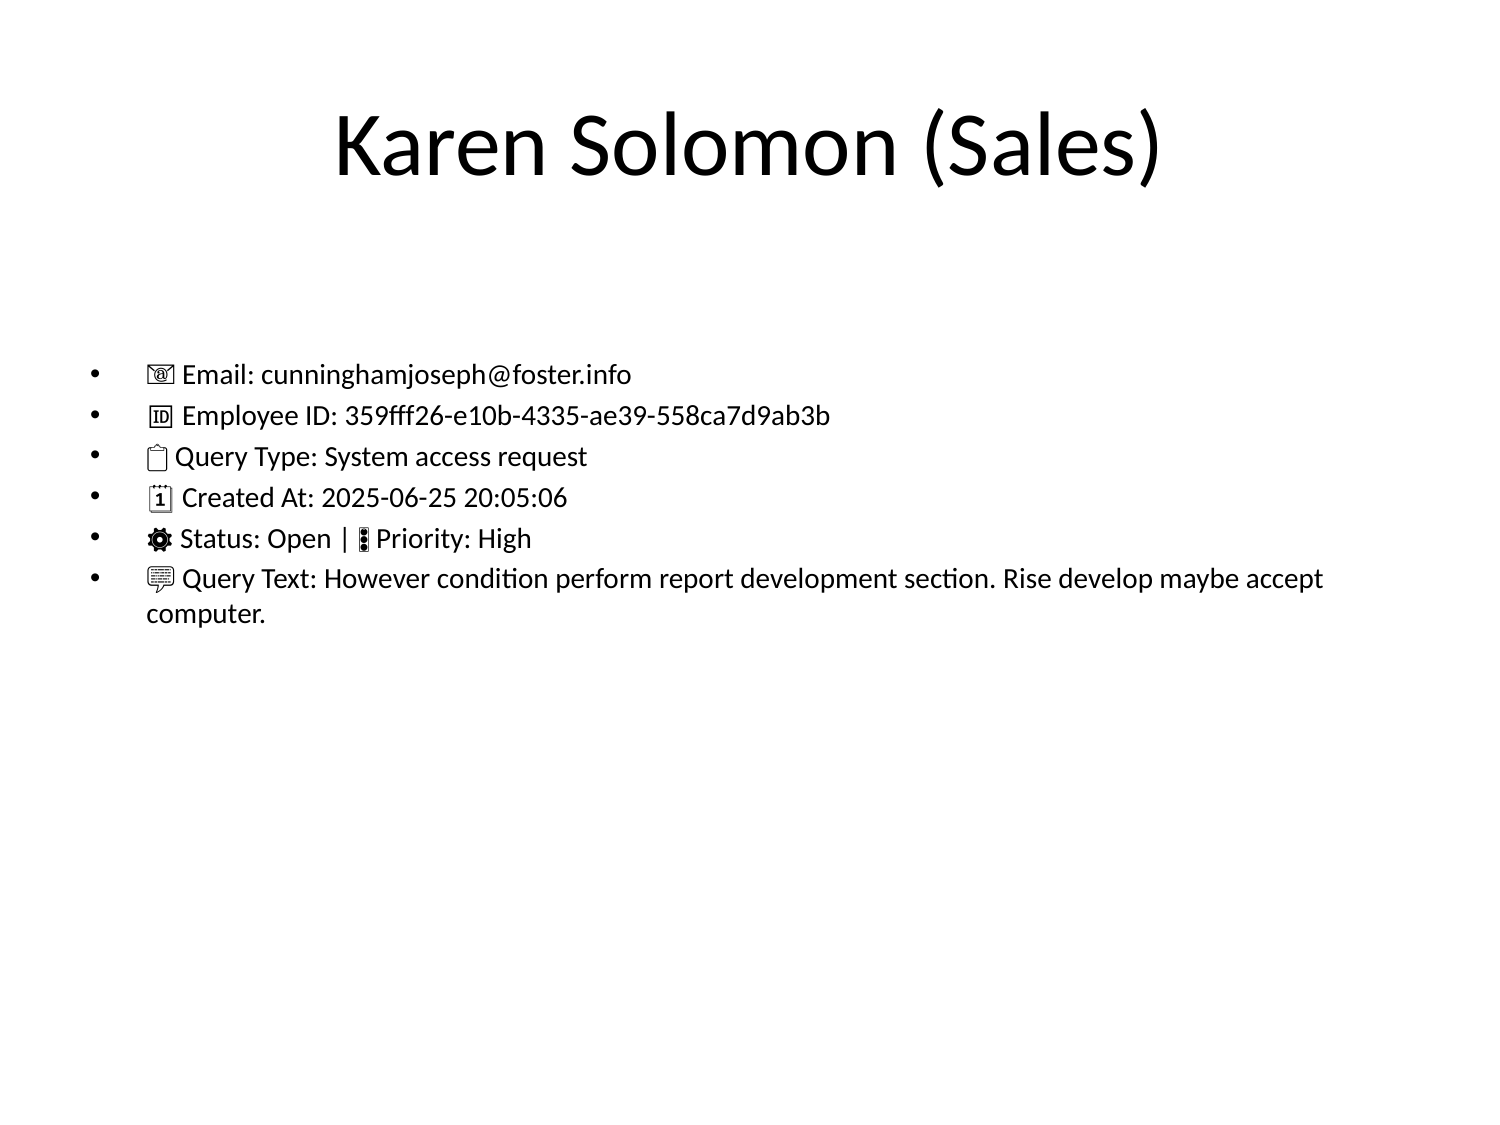

# Karen Solomon (Sales)

📧 Email: cunninghamjoseph@foster.info
🆔 Employee ID: 359fff26-e10b-4335-ae39-558ca7d9ab3b
📋 Query Type: System access request
🗓 Created At: 2025-06-25 20:05:06
⚙ Status: Open | 🚦 Priority: High
💬 Query Text: However condition perform report development section. Rise develop maybe accept computer.